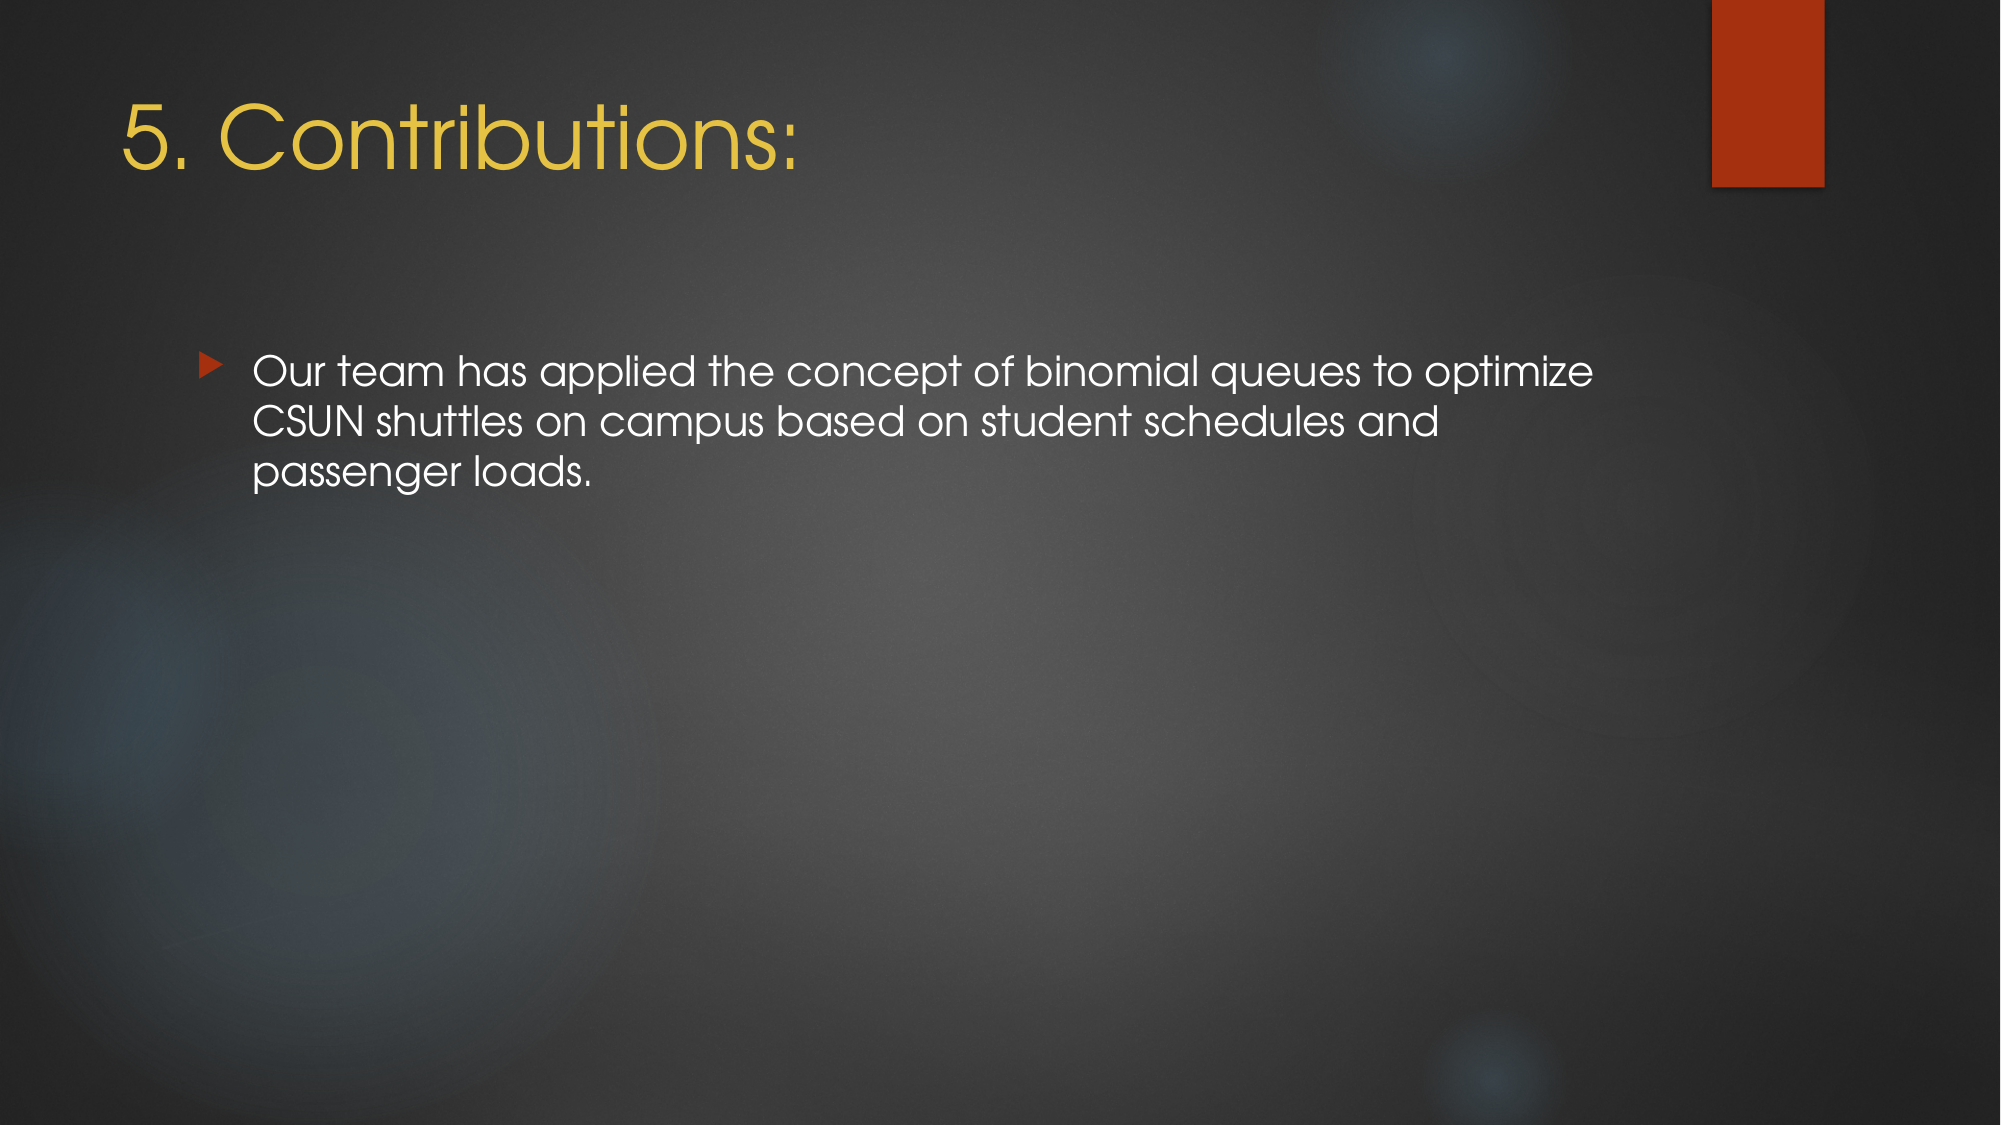

# 5. Contributions:
Our team has applied the concept of binomial queues to optimize CSUN shuttles on campus based on student schedules and passenger loads.